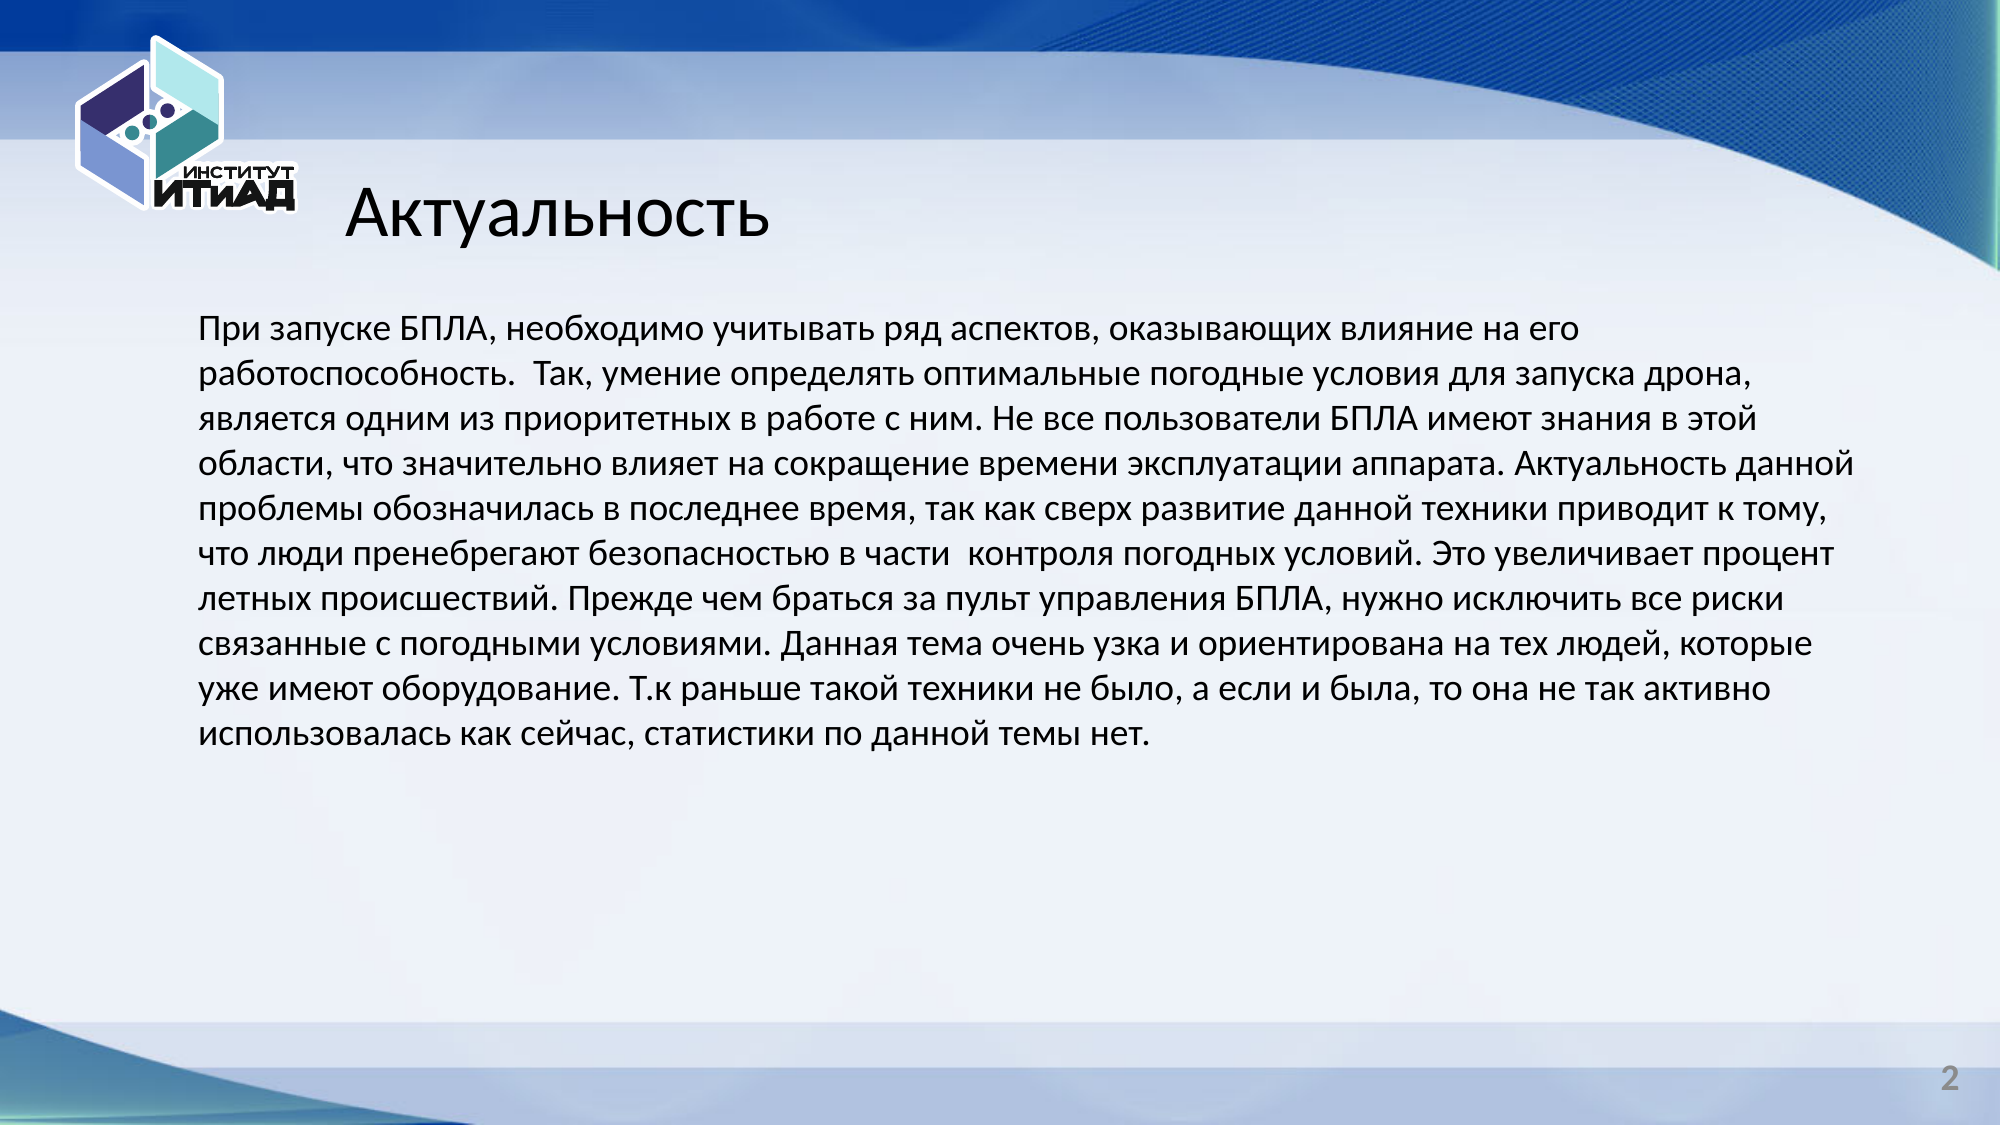

Актуальность
При запуске БПЛА, необходимо учитывать ряд аспектов, оказывающих влияние на его работоспособность.  Так, умение определять оптимальные погодные условия для запуска дрона, является одним из приоритетных в работе с ним. Не все пользователи БПЛА имеют знания в этой области, что значительно влияет на сокращение времени эксплуатации аппарата. Актуальность данной проблемы обозначилась в последнее время, так как сверх развитие данной техники приводит к тому, что люди пренебрегают безопасностью в части  контроля погодных условий. Это увеличивает процент летных происшествий. Прежде чем браться за пульт управления БПЛА, нужно исключить все риски связанные с погодными условиями. Данная тема очень узка и ориентирована на тех людей, которые уже имеют оборудование. Т.к раньше такой техники не было, а если и была, то она не так активно использовалась как сейчас, статистики по данной темы нет.
2